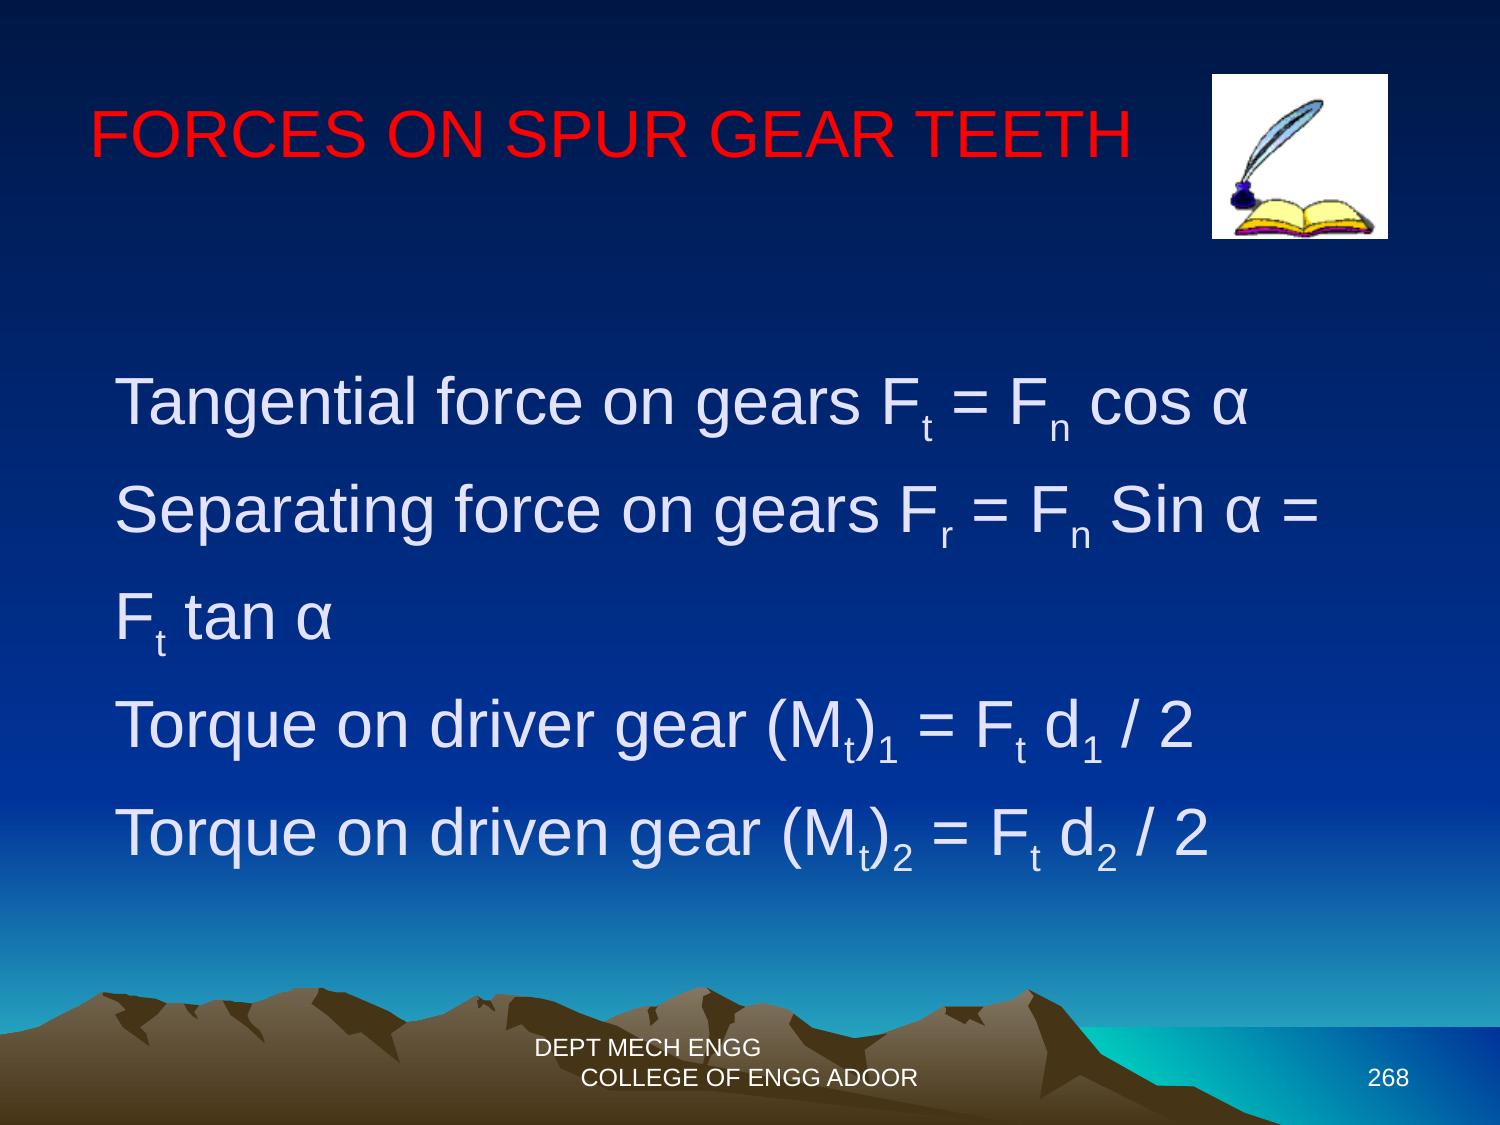

FORCES ON SPUR GEAR TEETH
Tangential force on gears Ft = Fn cos α
Separating force on gears Fr = Fn Sin α =
Ft tan α
Torque on driver gear (Mt)1 = Ft d1 / 2
Torque on driven gear (Mt)2 = Ft d2 / 2
DEPT MECH ENGG                              COLLEGE OF ENGG ADOOR
268